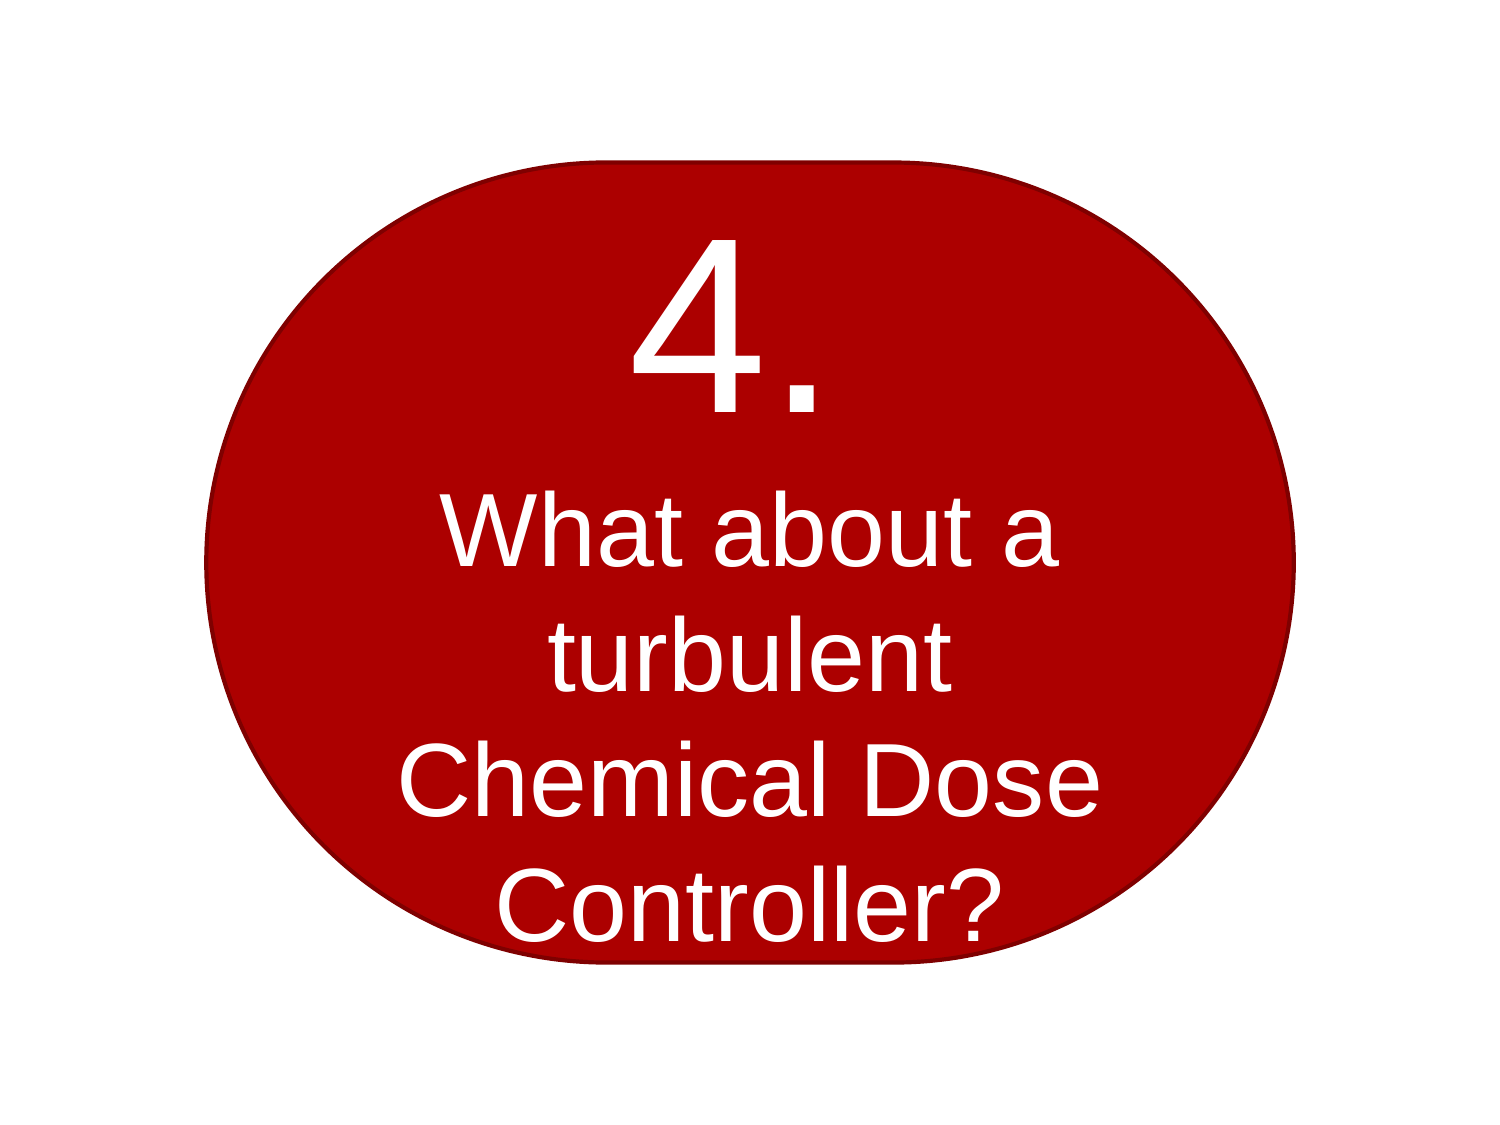

4.
What about a turbulent Chemical Dose Controller?